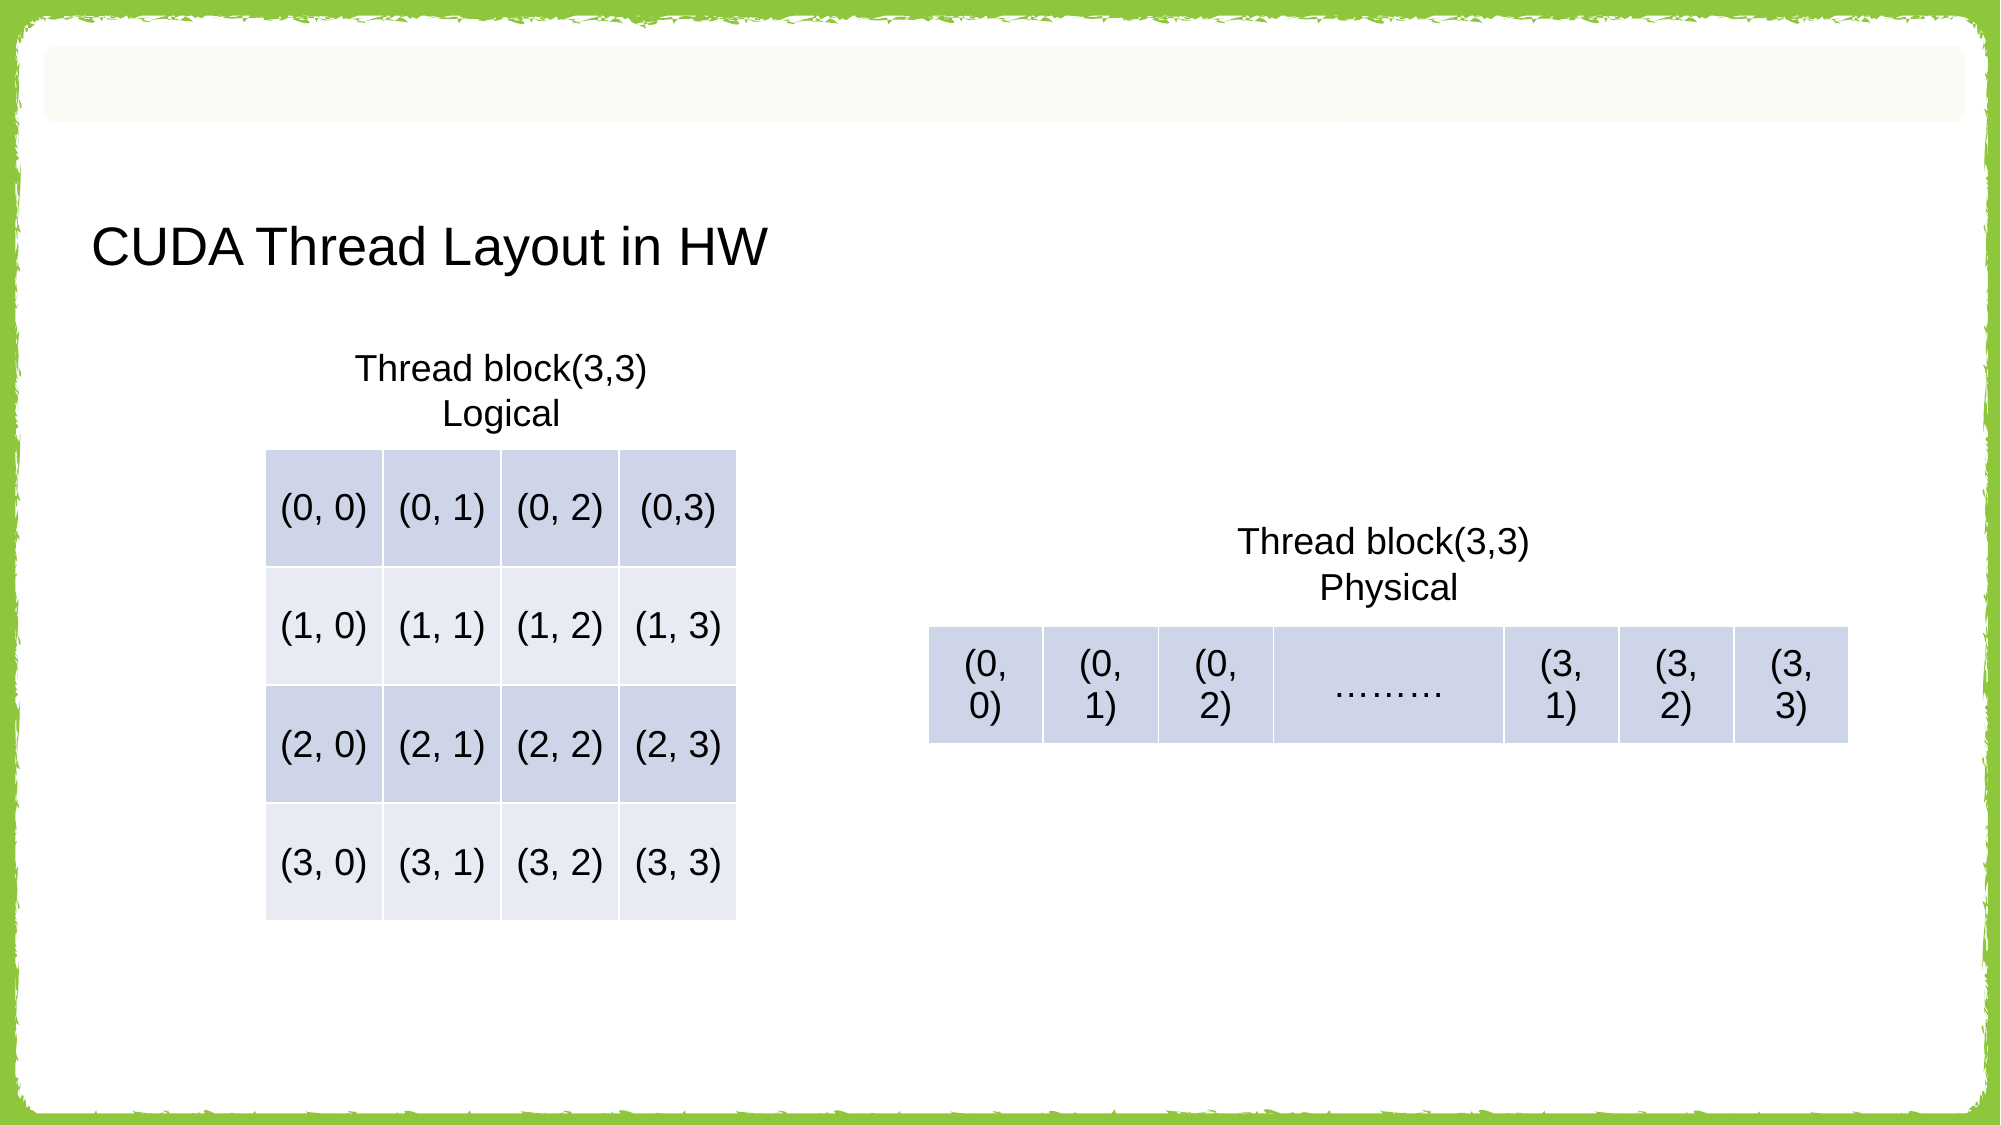

CUDA Thread Layout in HW
Thread block(3,3) Logical
| (0, 0) | (0, 1) | (0, 2) | (0,3) |
| --- | --- | --- | --- |
| (1, 0) | (1, 1) | (1, 2) | (1, 3) |
| (2, 0) | (2, 1) | (2, 2) | (2, 3) |
| (3, 0) | (3, 1) | (3, 2) | (3, 3) |
Thread block(3,3)
Physical
| (0, 0) | (0, 1) | (0, 2) | ……… | (3, 1) | (3, 2) | (3, 3) |
| --- | --- | --- | --- | --- | --- | --- |